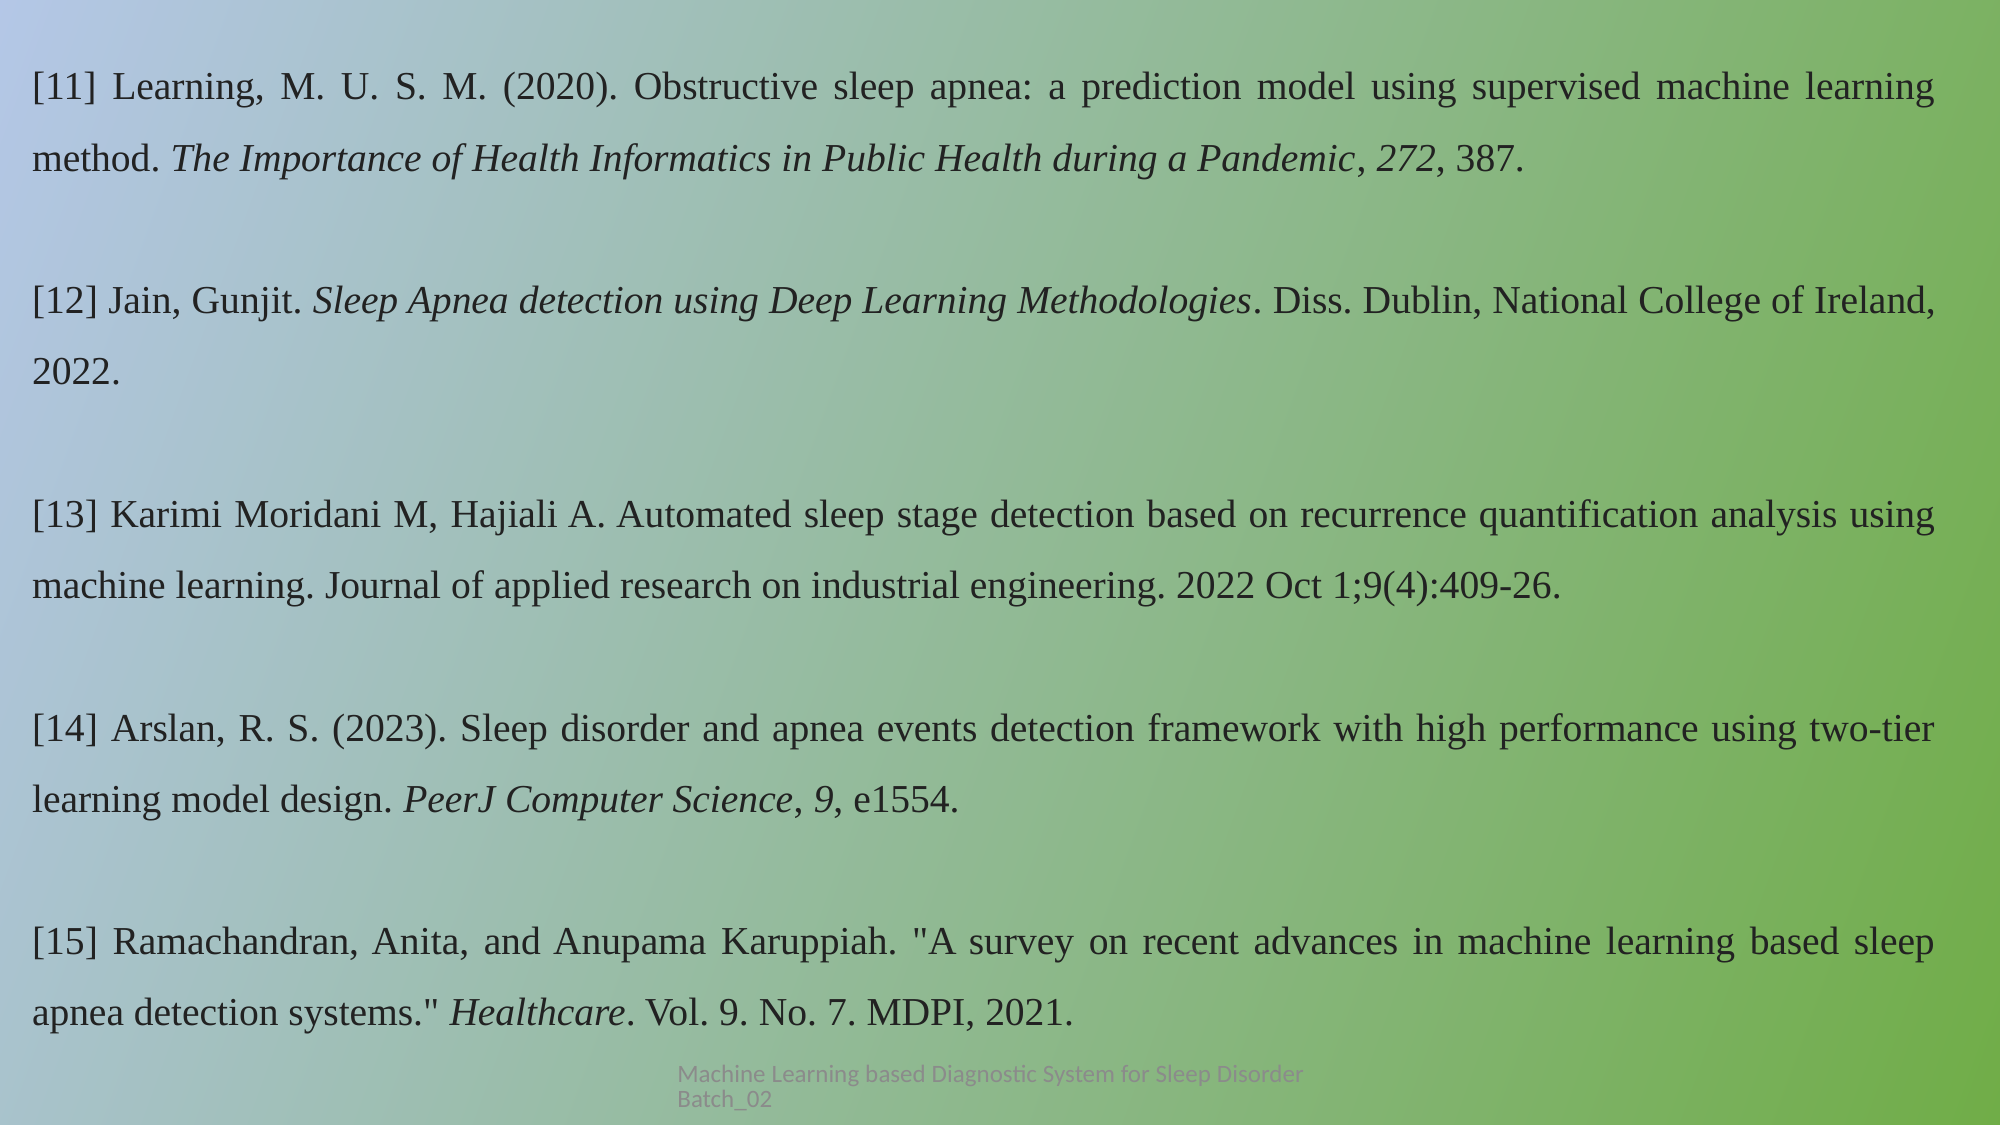

[11] Learning, M. U. S. M. (2020). Obstructive sleep apnea: a prediction model using supervised machine learning method. The Importance of Health Informatics in Public Health during a Pandemic, 272, 387.

[12] Jain, Gunjit. Sleep Apnea detection using Deep Learning Methodologies. Diss. Dublin, National College of Ireland, 2022.

[13] Karimi Moridani M, Hajiali A. Automated sleep stage detection based on recurrence quantification analysis using machine learning. Journal of applied research on industrial engineering. 2022 Oct 1;9(4):409-26.

[14] Arslan, R. S. (2023). Sleep disorder and apnea events detection framework with high performance using two-tier learning model design. PeerJ Computer Science, 9, e1554.

[15] Ramachandran, Anita, and Anupama Karuppiah. "A survey on recent advances in machine learning based sleep apnea detection systems." Healthcare. Vol. 9. No. 7. MDPI, 2021.
Machine Learning based Diagnostic System for Sleep Disorder  Batch_02